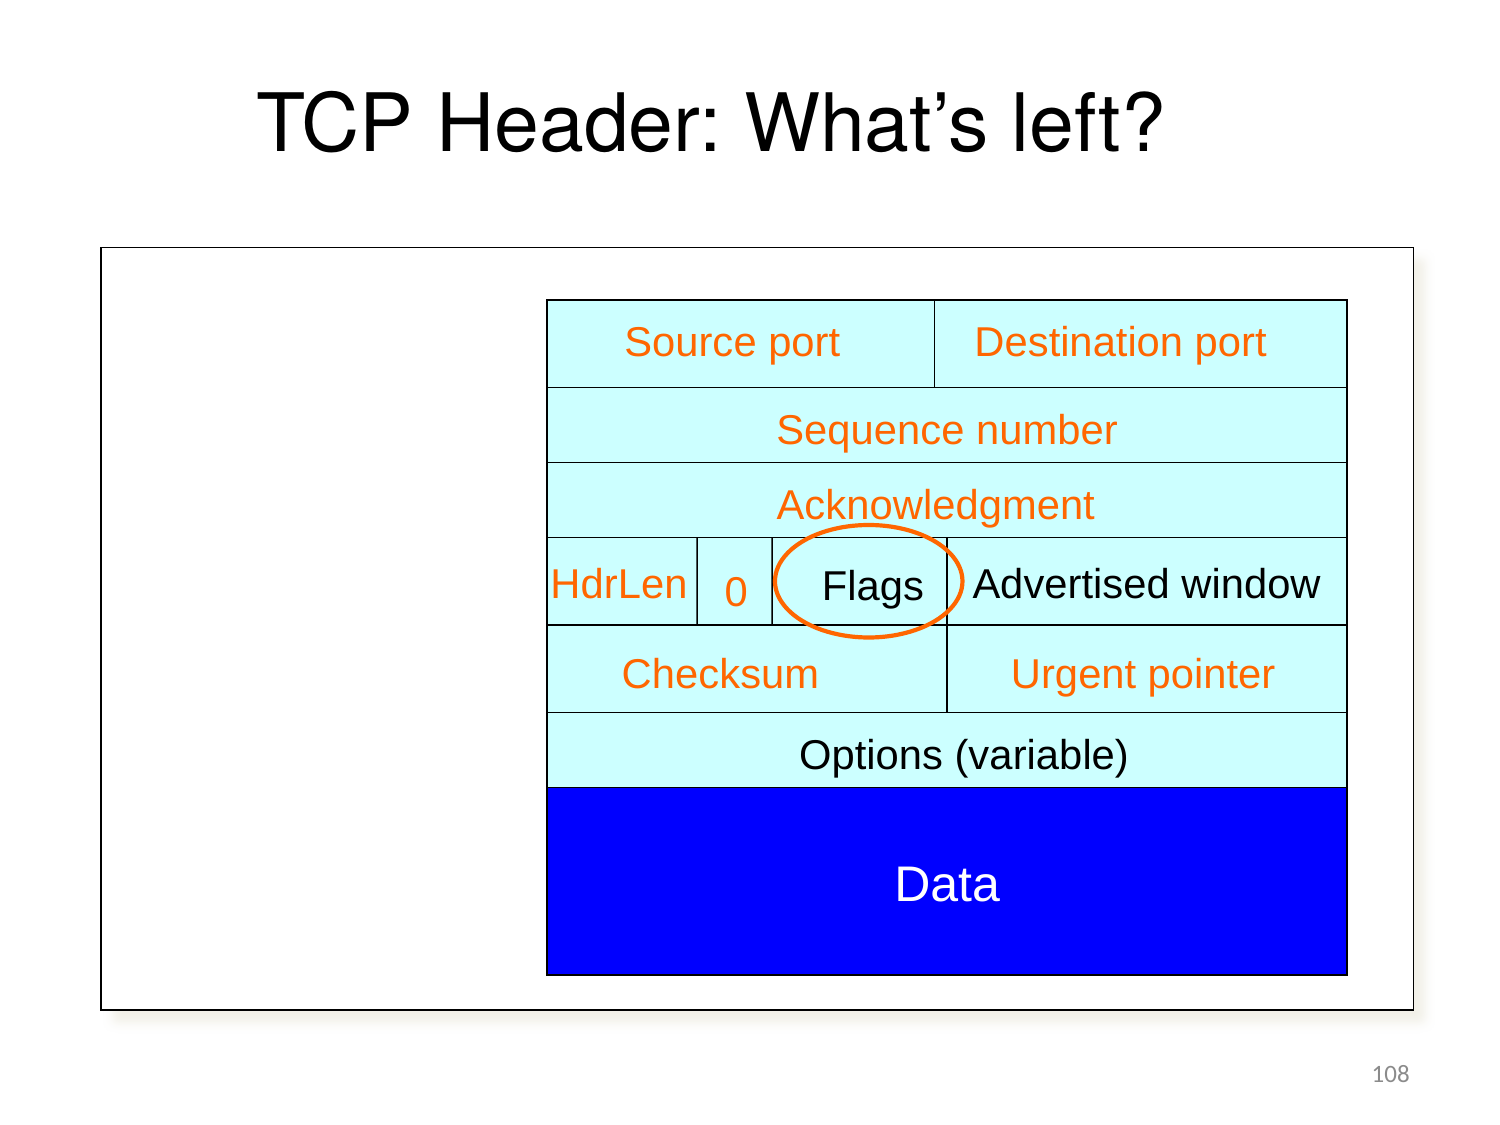

# TCP Header: What’s left?

Source port
Destination port

Sequence number

Acknowledgment

Advertised window
HdrLen
Flags
0

Checksum
Urgent pointer

Options (variable)
Data
108